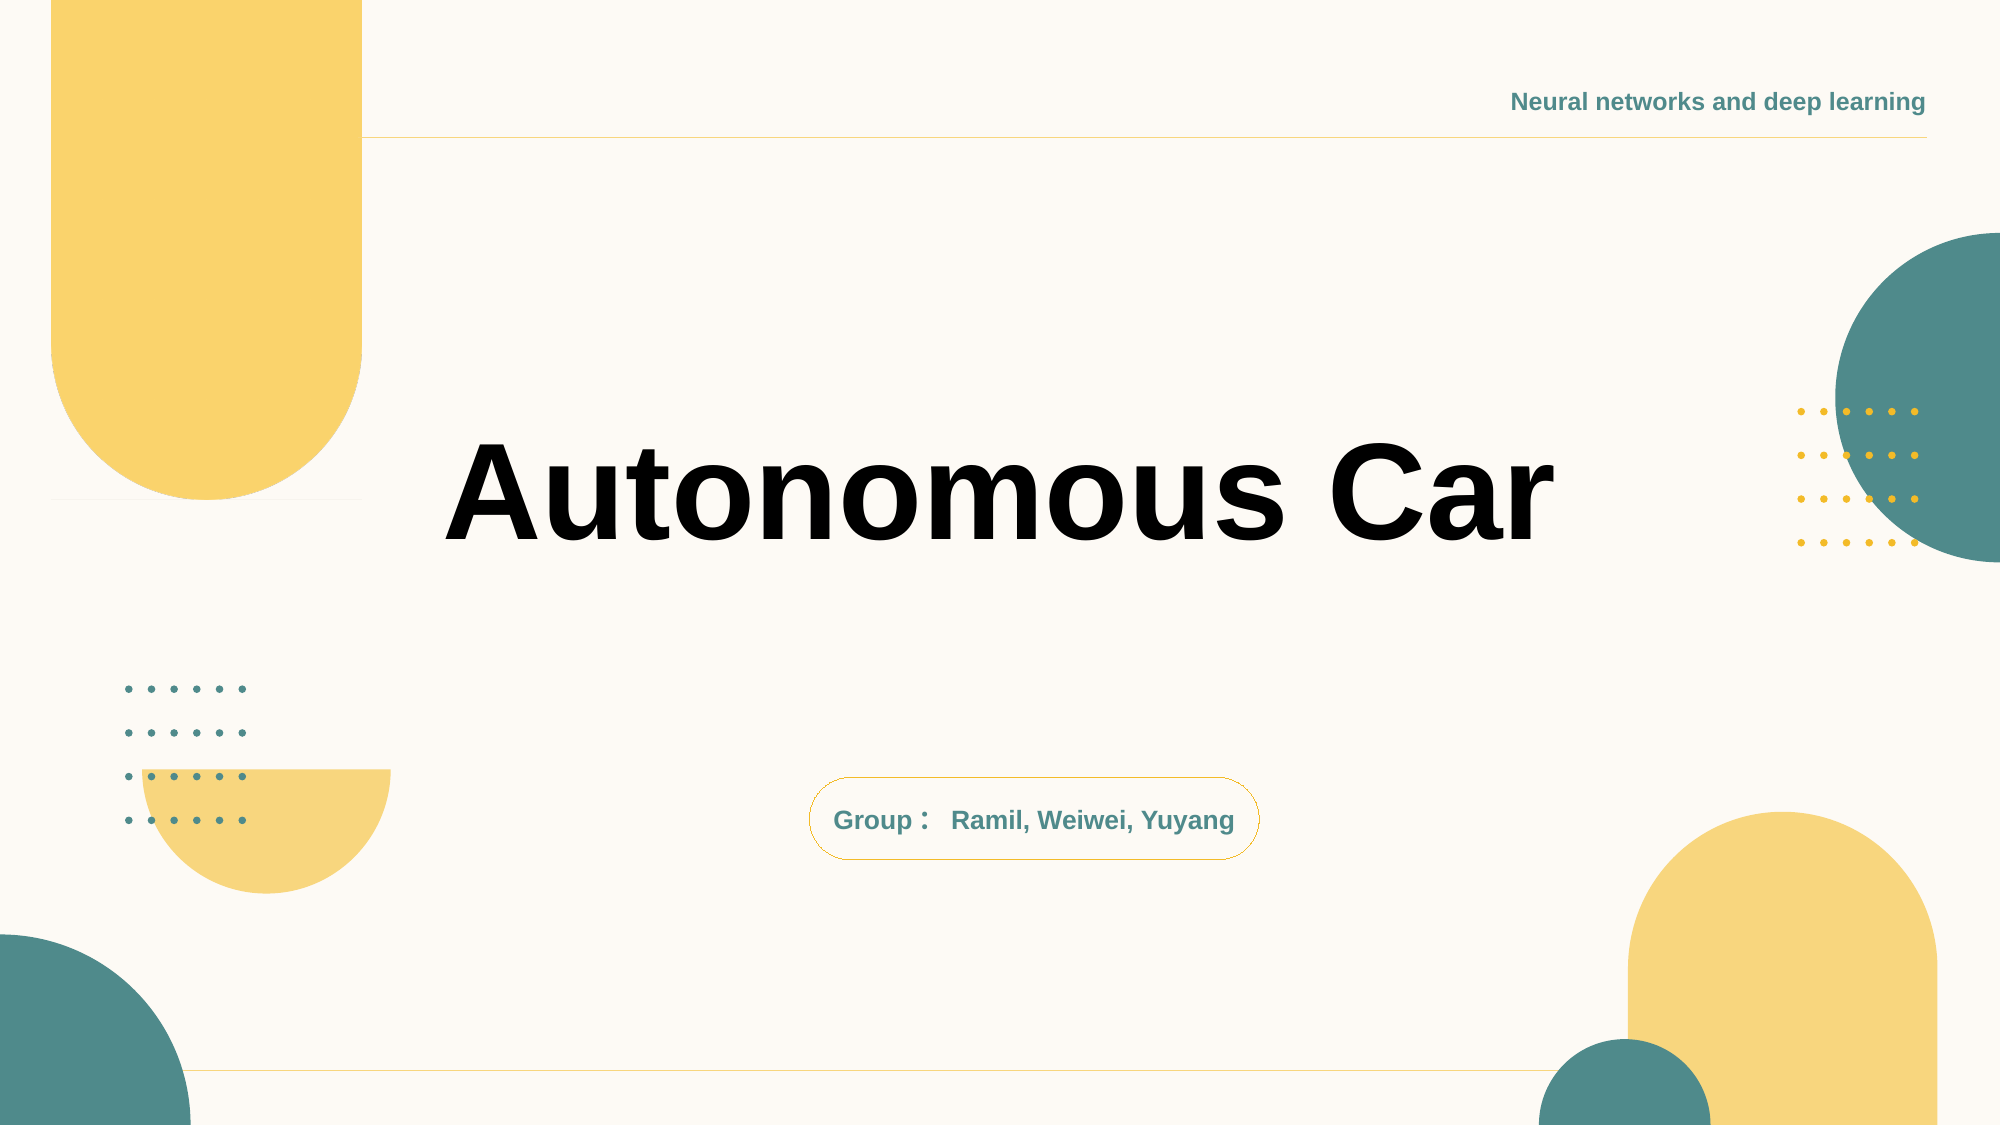

Neural networks and deep learning
# Autonomous Car
Group：Ramil, Weiwei, Yuyang